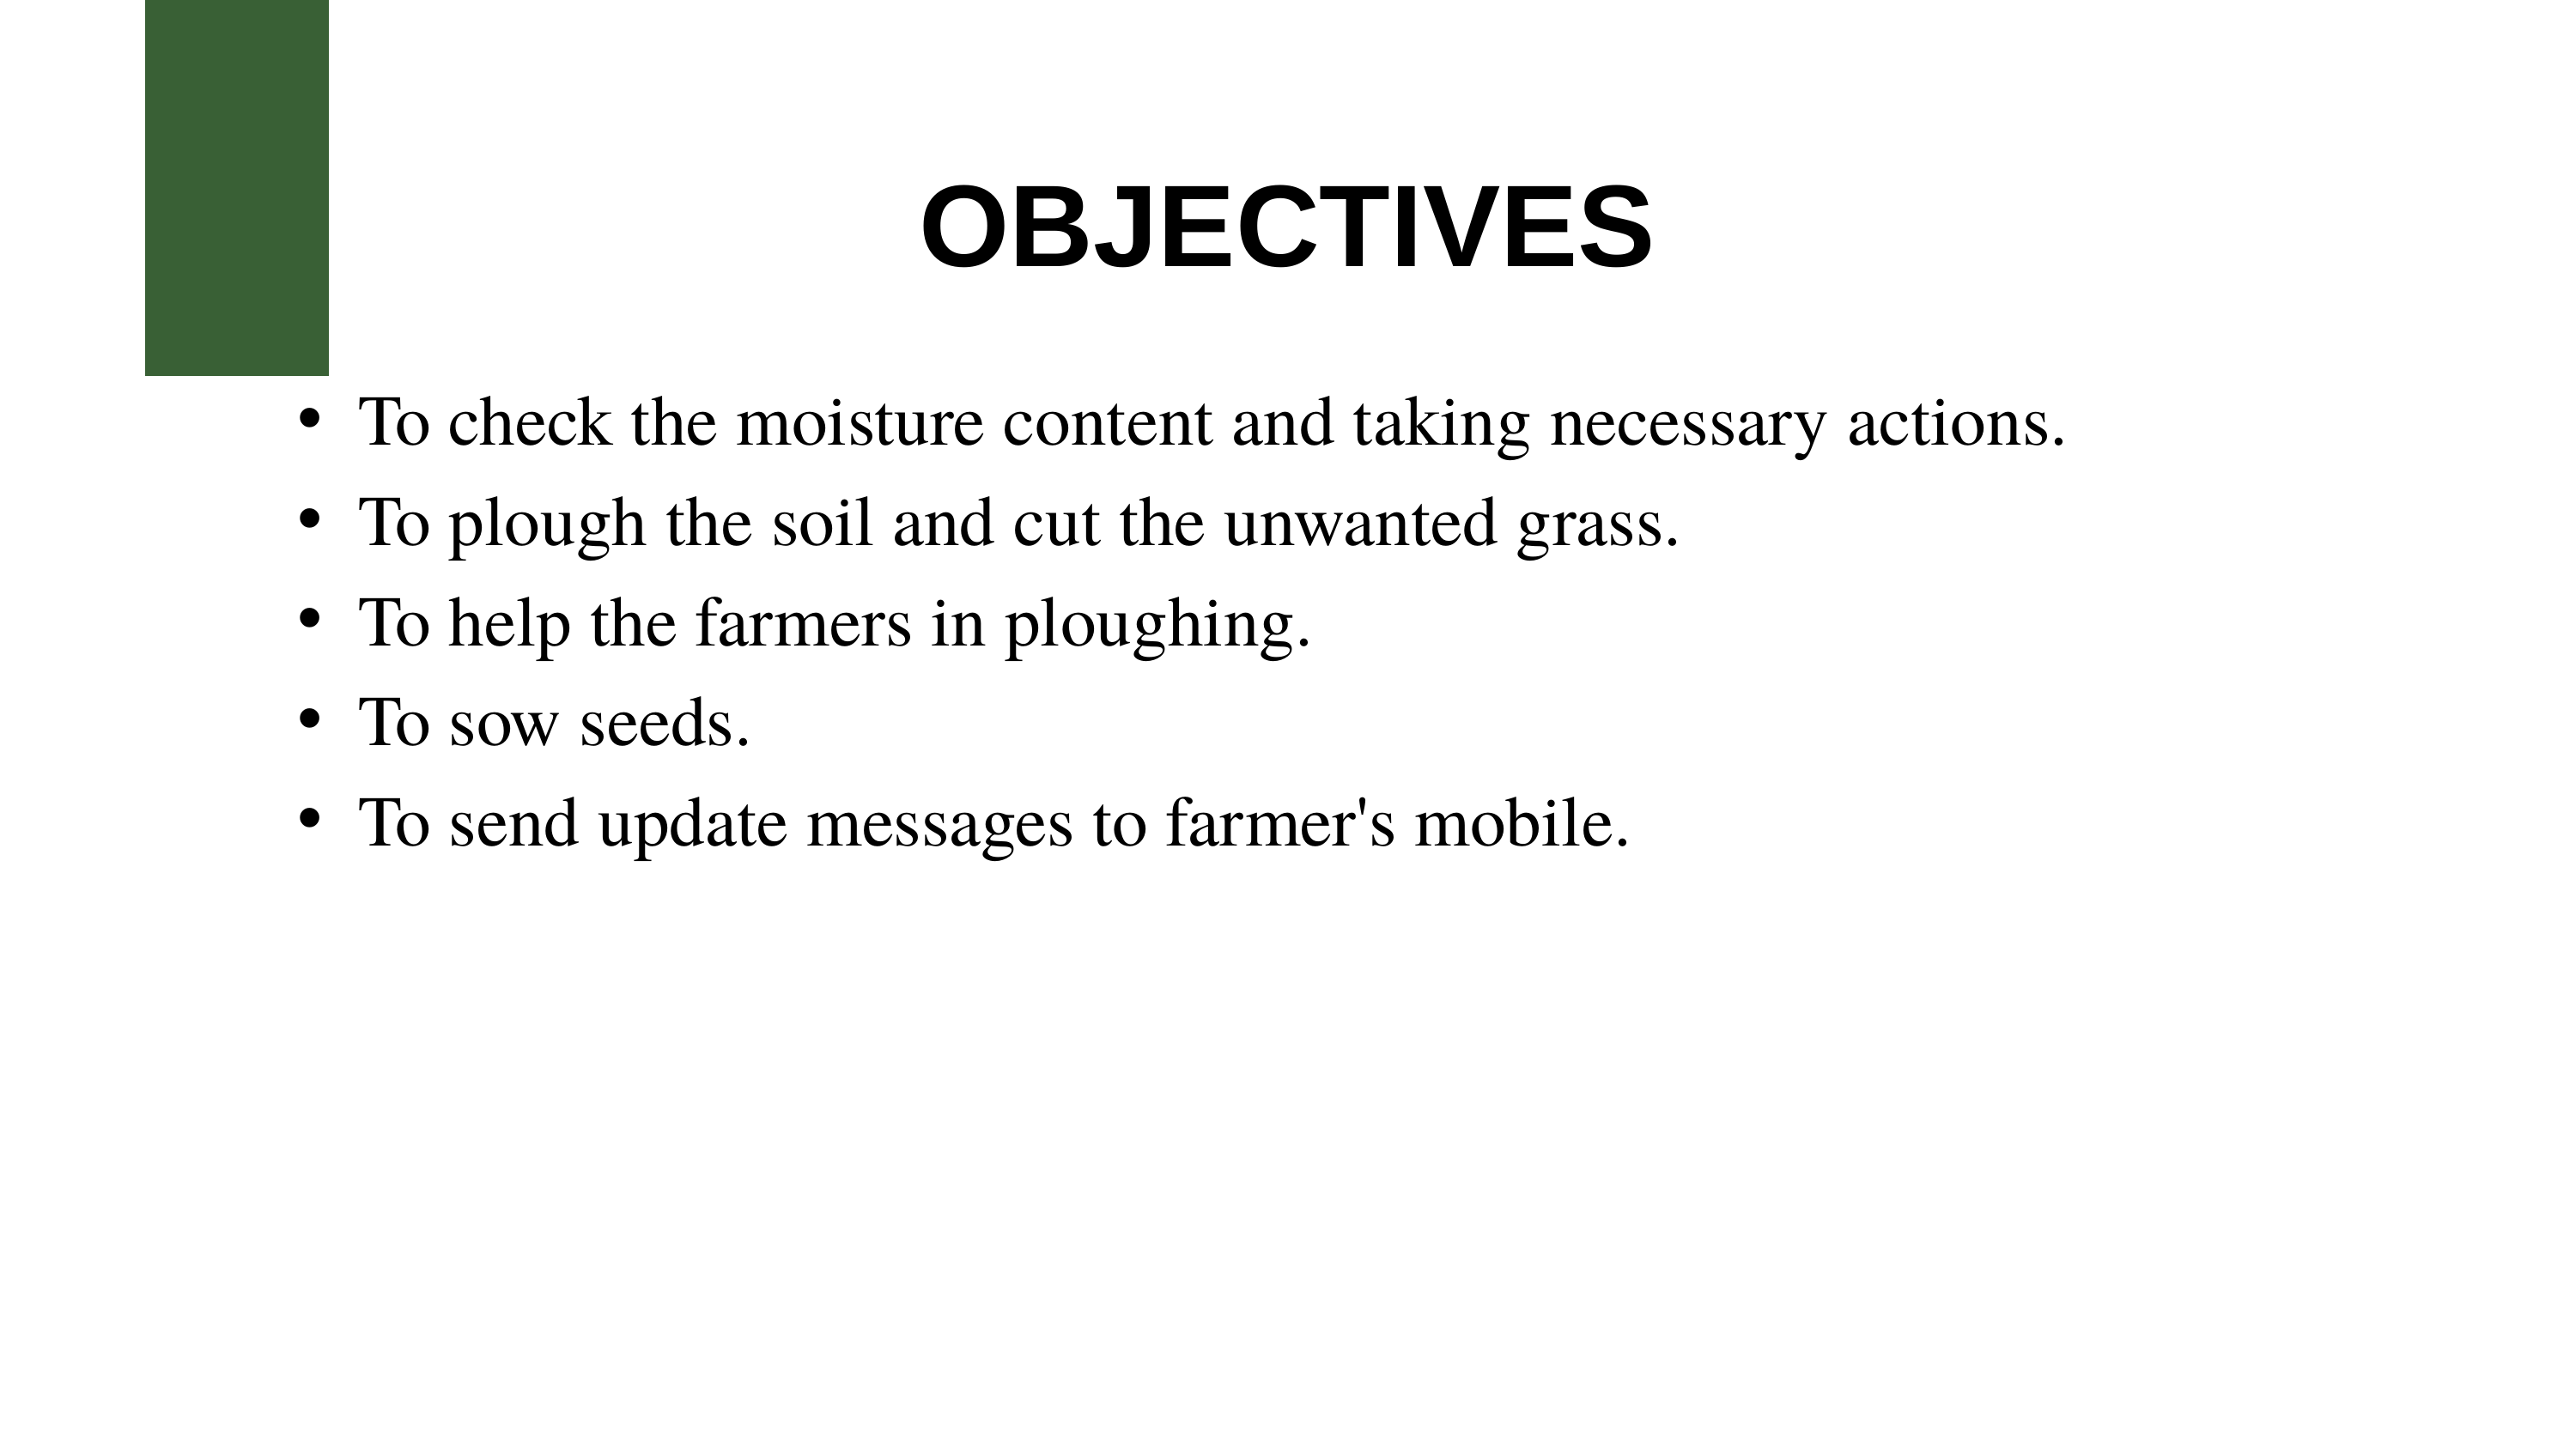

OBJECTIVES

To check the moisture content and taking necessary actions.
To plough the soil and cut the unwanted grass.
To help the farmers in ploughing.
To sow seeds.
To send update messages to farmer's mobile.